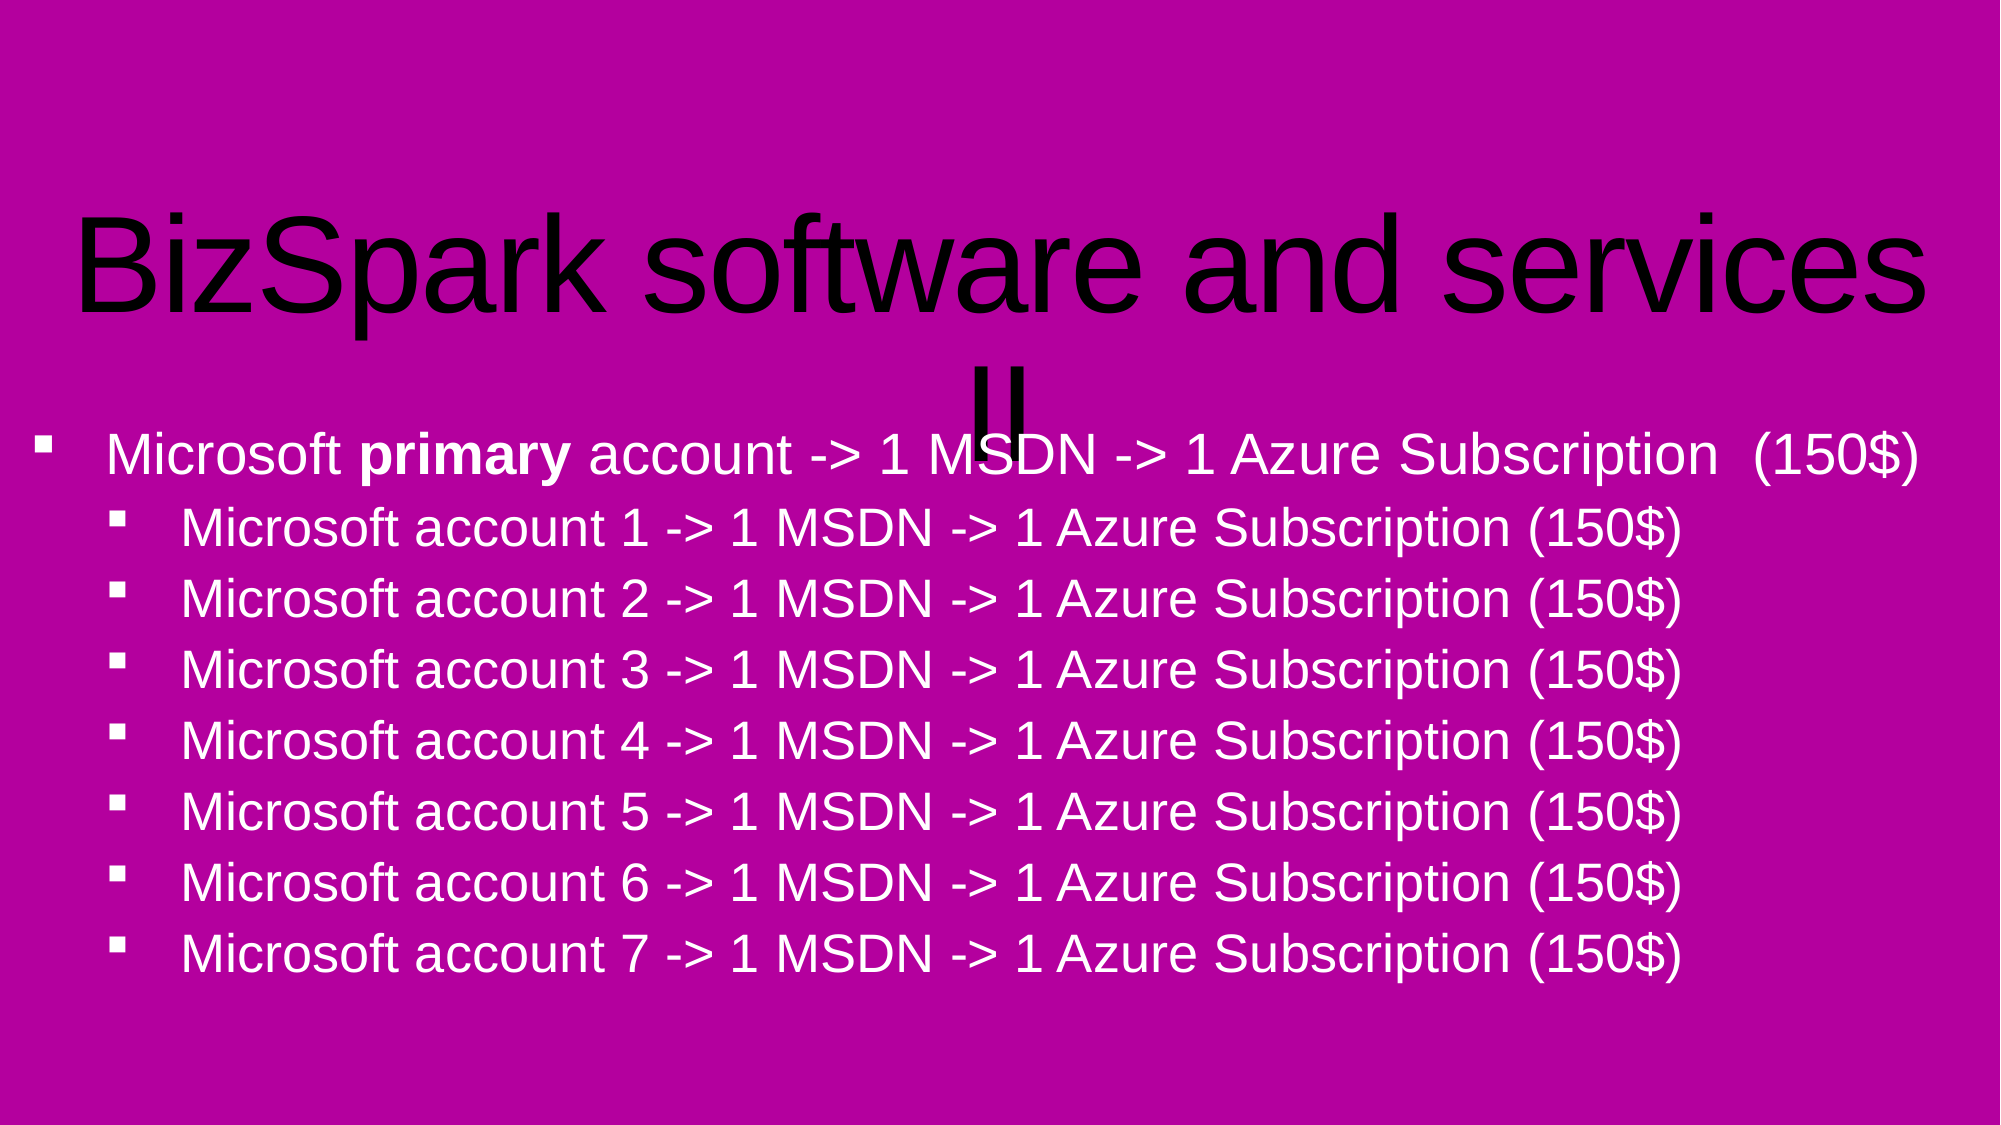

BizSpark software and services II
Microsoft primary account -> 1 MSDN -> 1 Azure Subscription  (150$)
Microsoft account 1 -> 1 MSDN -> 1 Azure Subscription (150$)
Microsoft account 2 -> 1 MSDN -> 1 Azure Subscription (150$)
Microsoft account 3 -> 1 MSDN -> 1 Azure Subscription (150$)
Microsoft account 4 -> 1 MSDN -> 1 Azure Subscription (150$)
Microsoft account 5 -> 1 MSDN -> 1 Azure Subscription (150$)
Microsoft account 6 -> 1 MSDN -> 1 Azure Subscription (150$)
Microsoft account 7 -> 1 MSDN -> 1 Azure Subscription (150$)